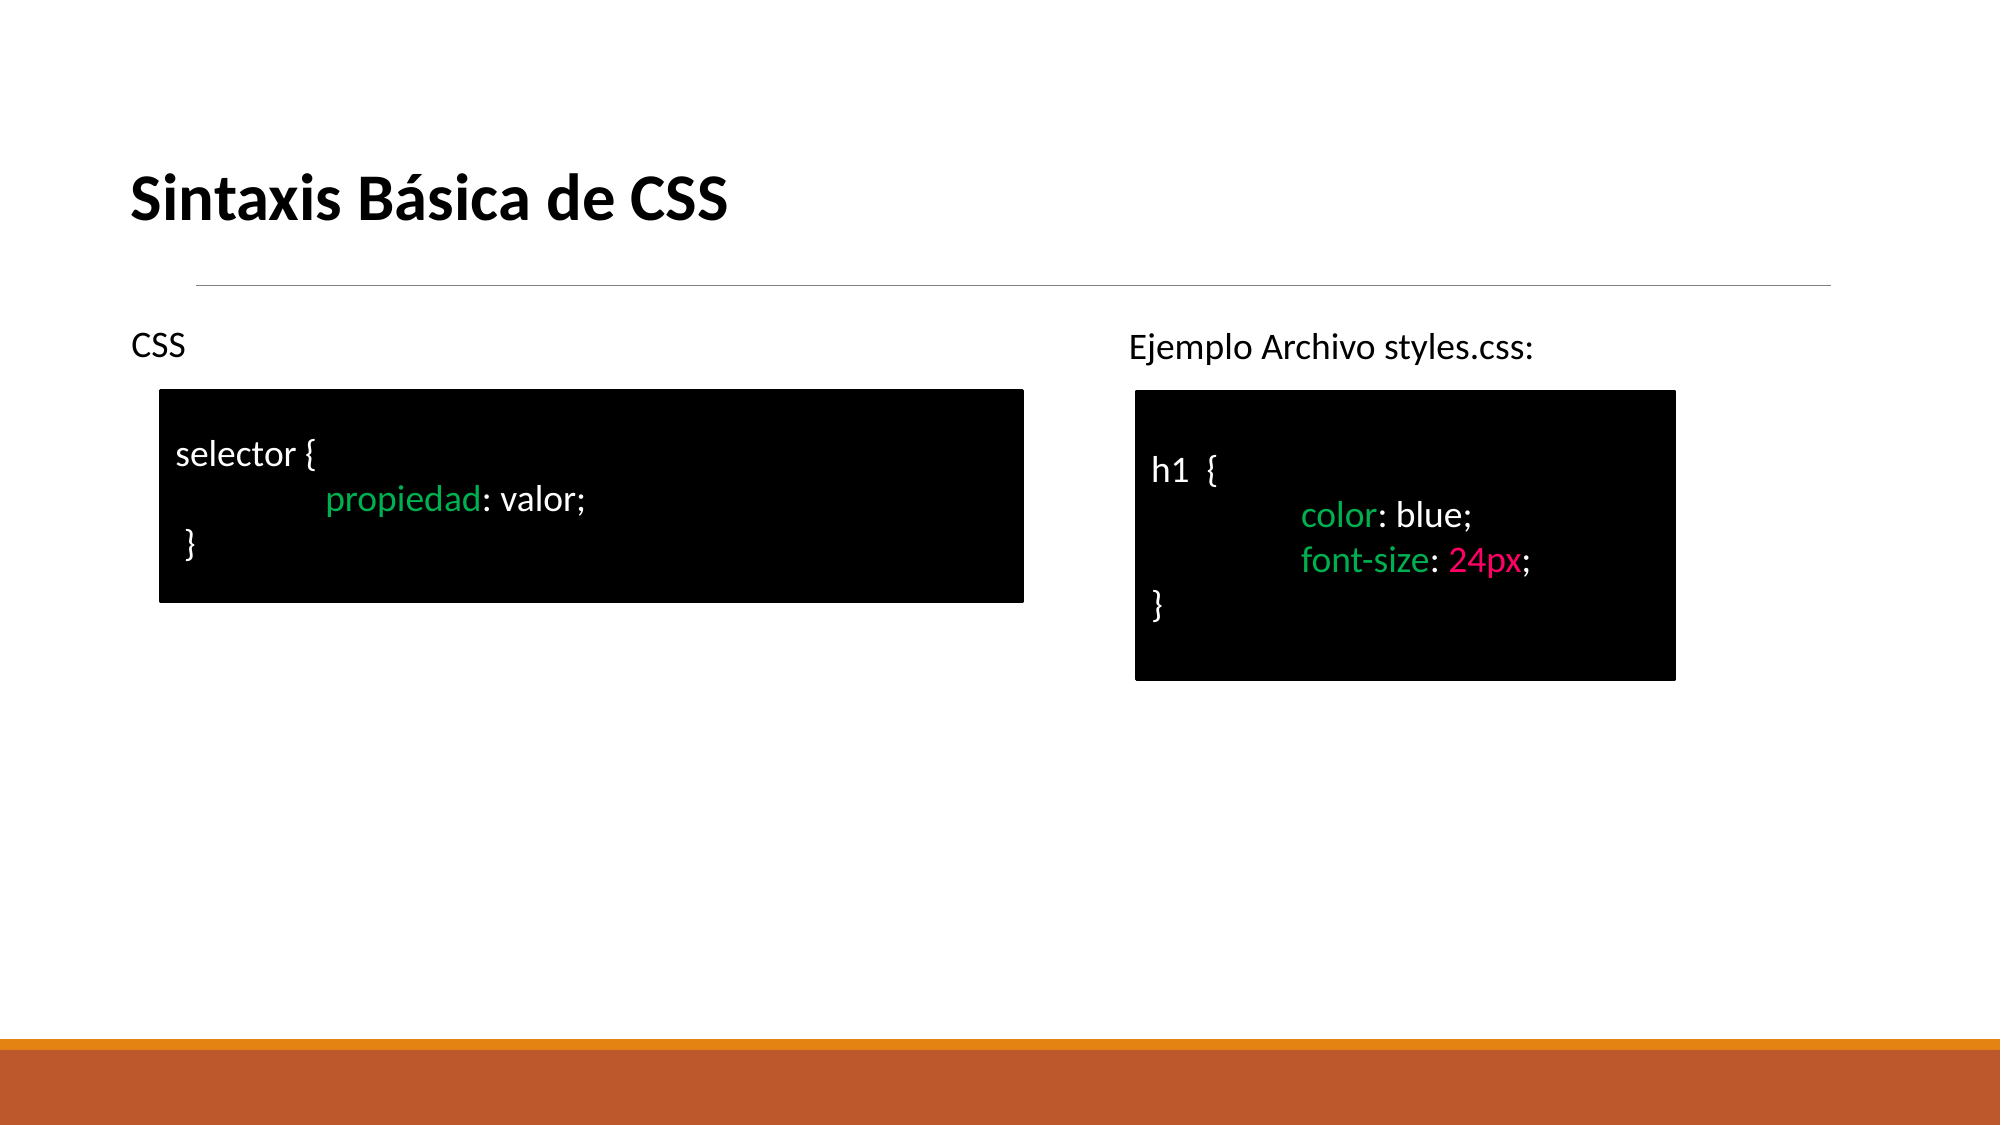

Sintaxis Básica de CSS
CSS
Ejemplo Archivo styles.css:
selector {
	propiedad: valor;
 }
h1  {
	color: blue;
	font-size: 24px;
}